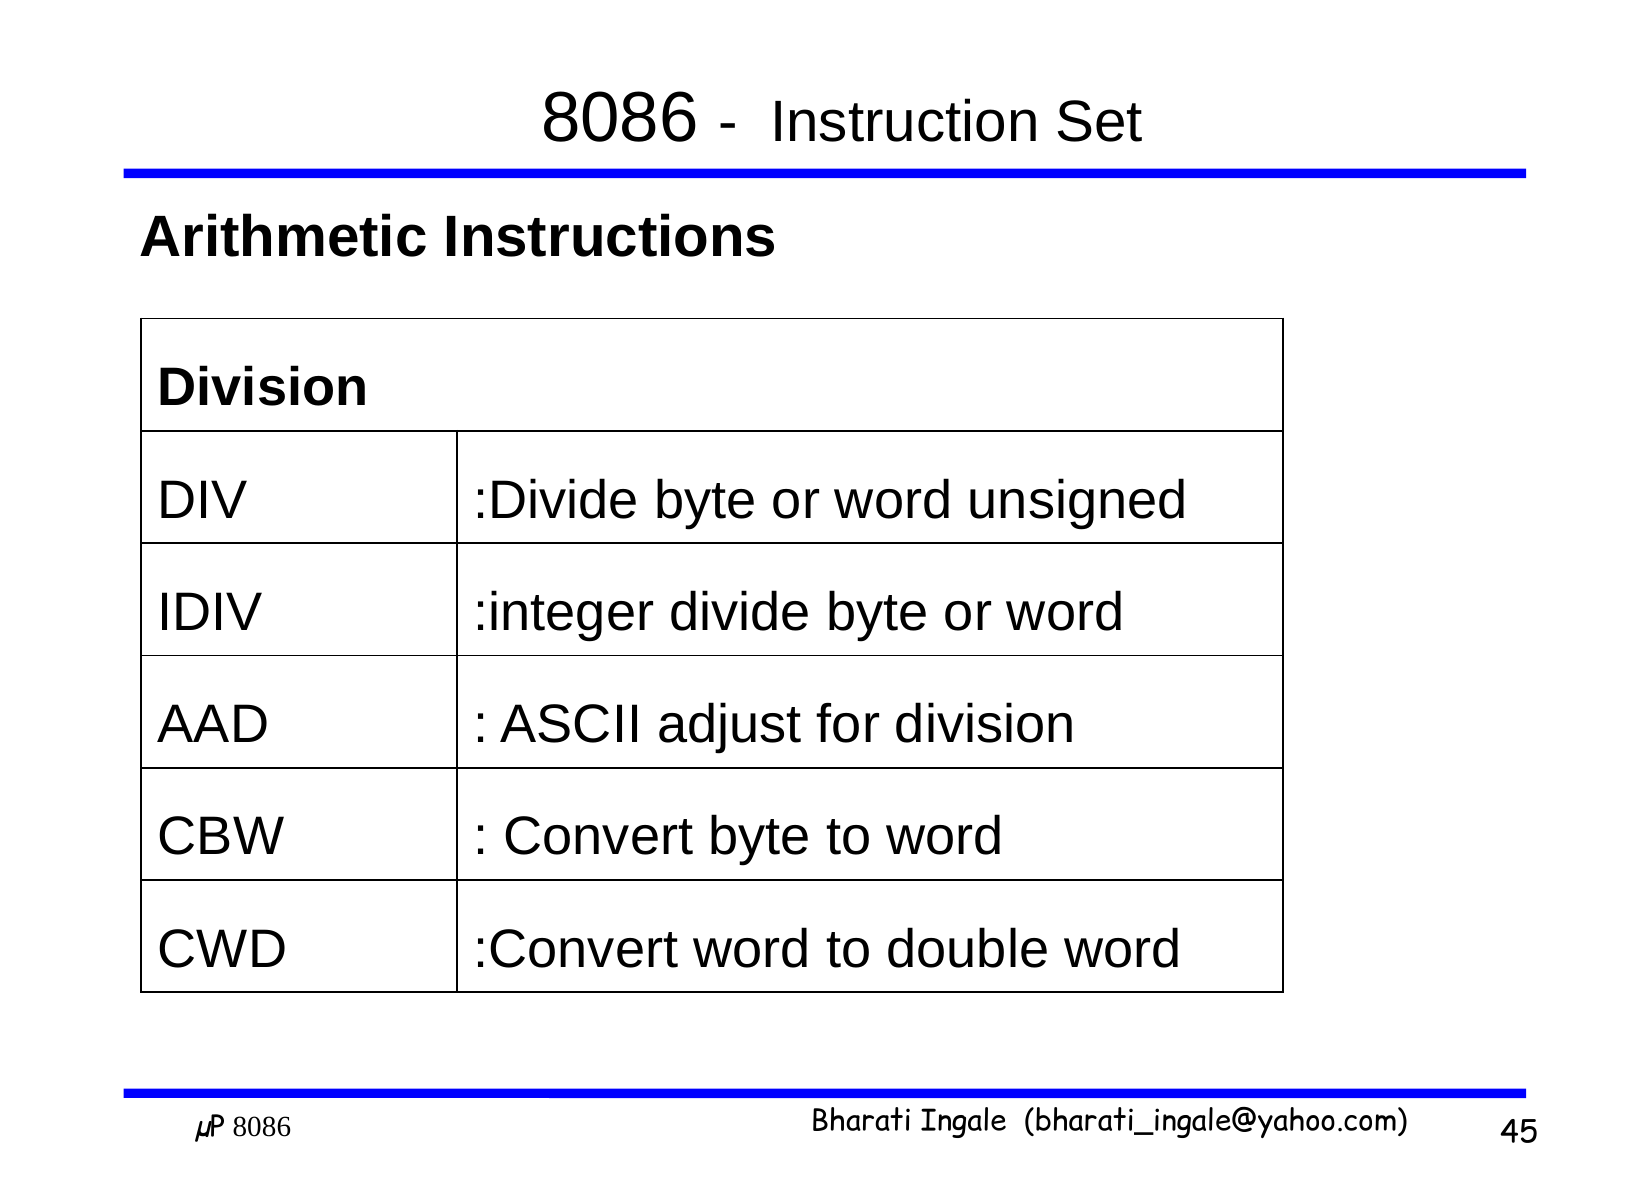

# 8086 -  Instruction Set
Arithmetic Instructions
| Division |  |
| --- | --- |
| DIV | :Divide byte or word unsigned |
| IDIV | :integer divide byte or word |
| AAD | : ASCII adjust for division |
| CBW | : Convert byte to word |
| CWD | :Convert word to double word |
45